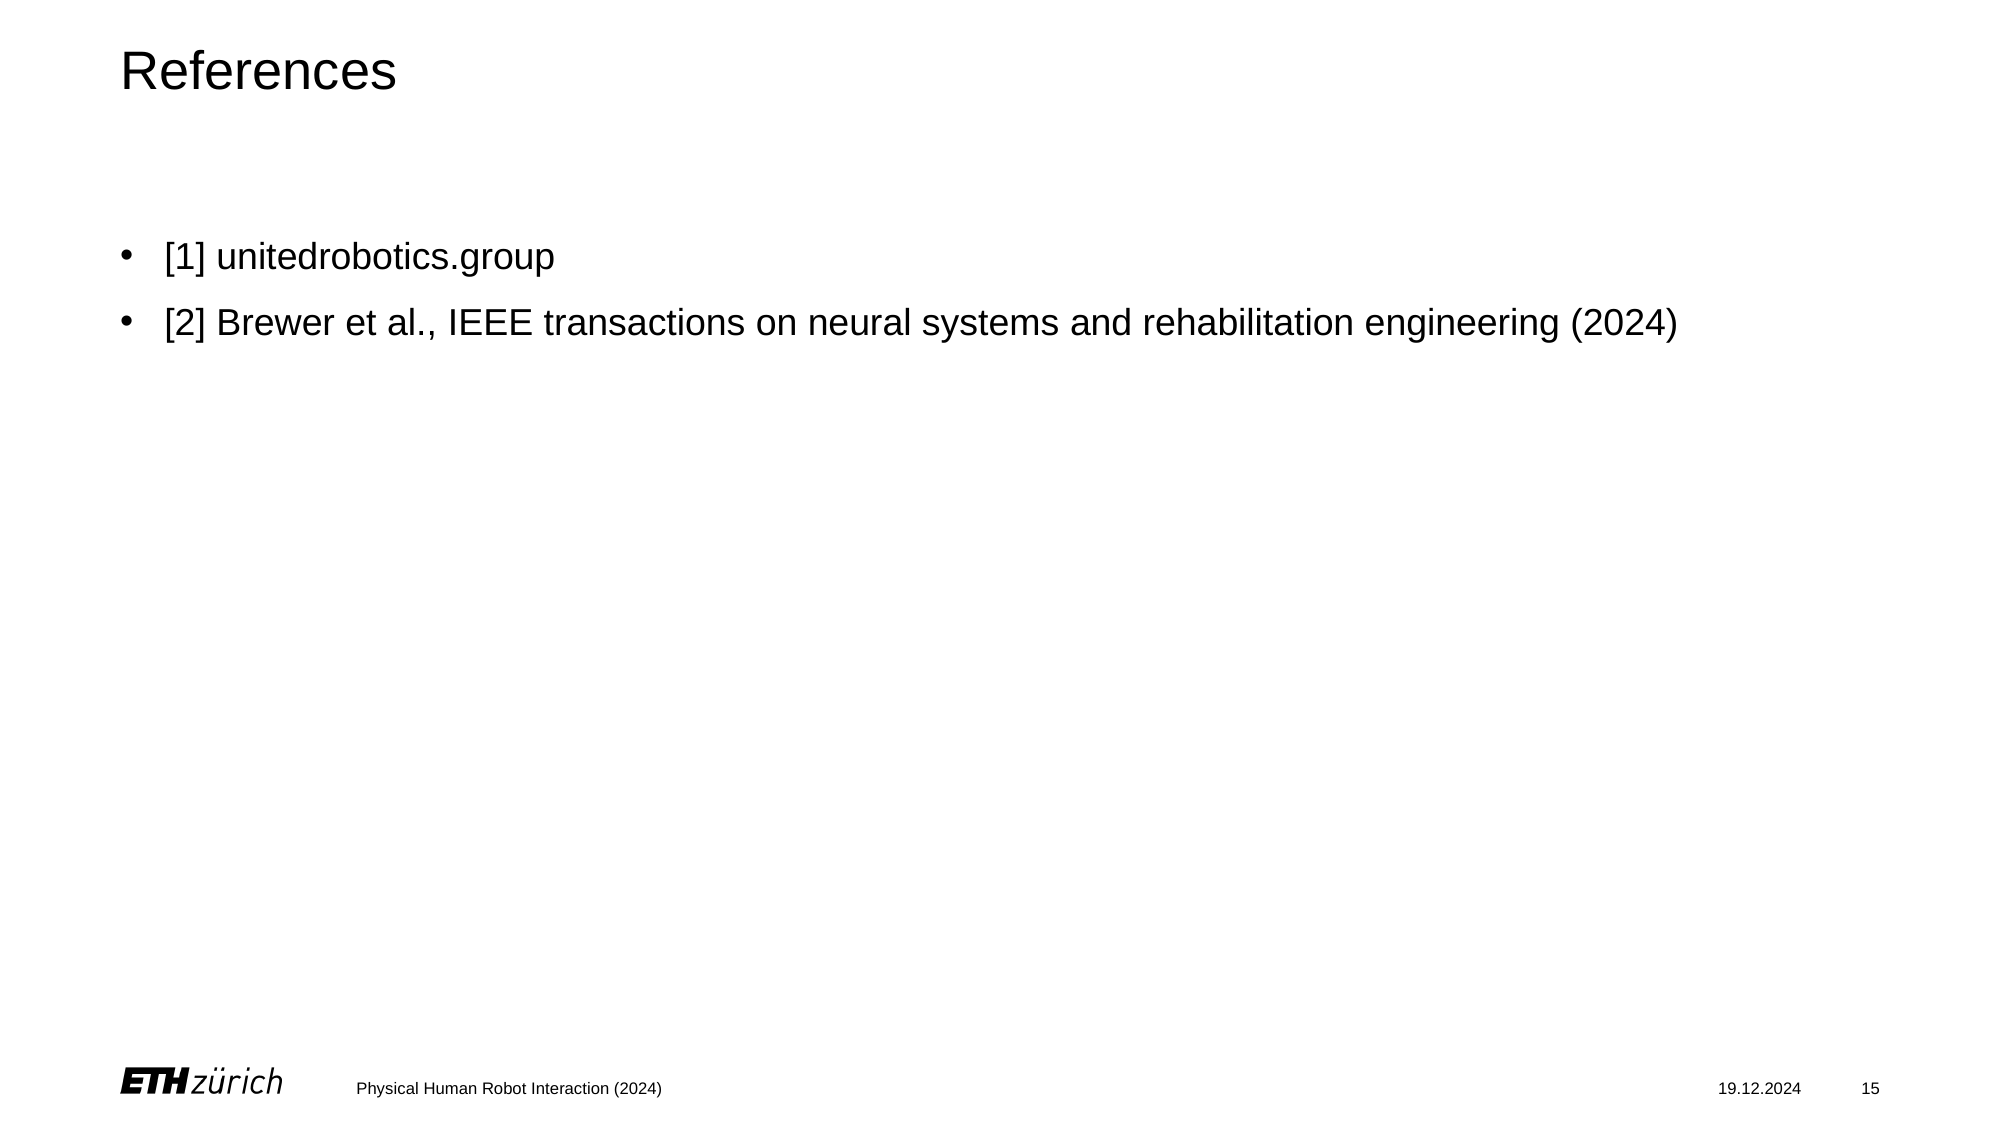

# References
[1] unitedrobotics.group
[2] Brewer et al., IEEE transactions on neural systems and rehabilitation engineering (2024)
Physical Human Robot Interaction (2024)
19.12.2024
15